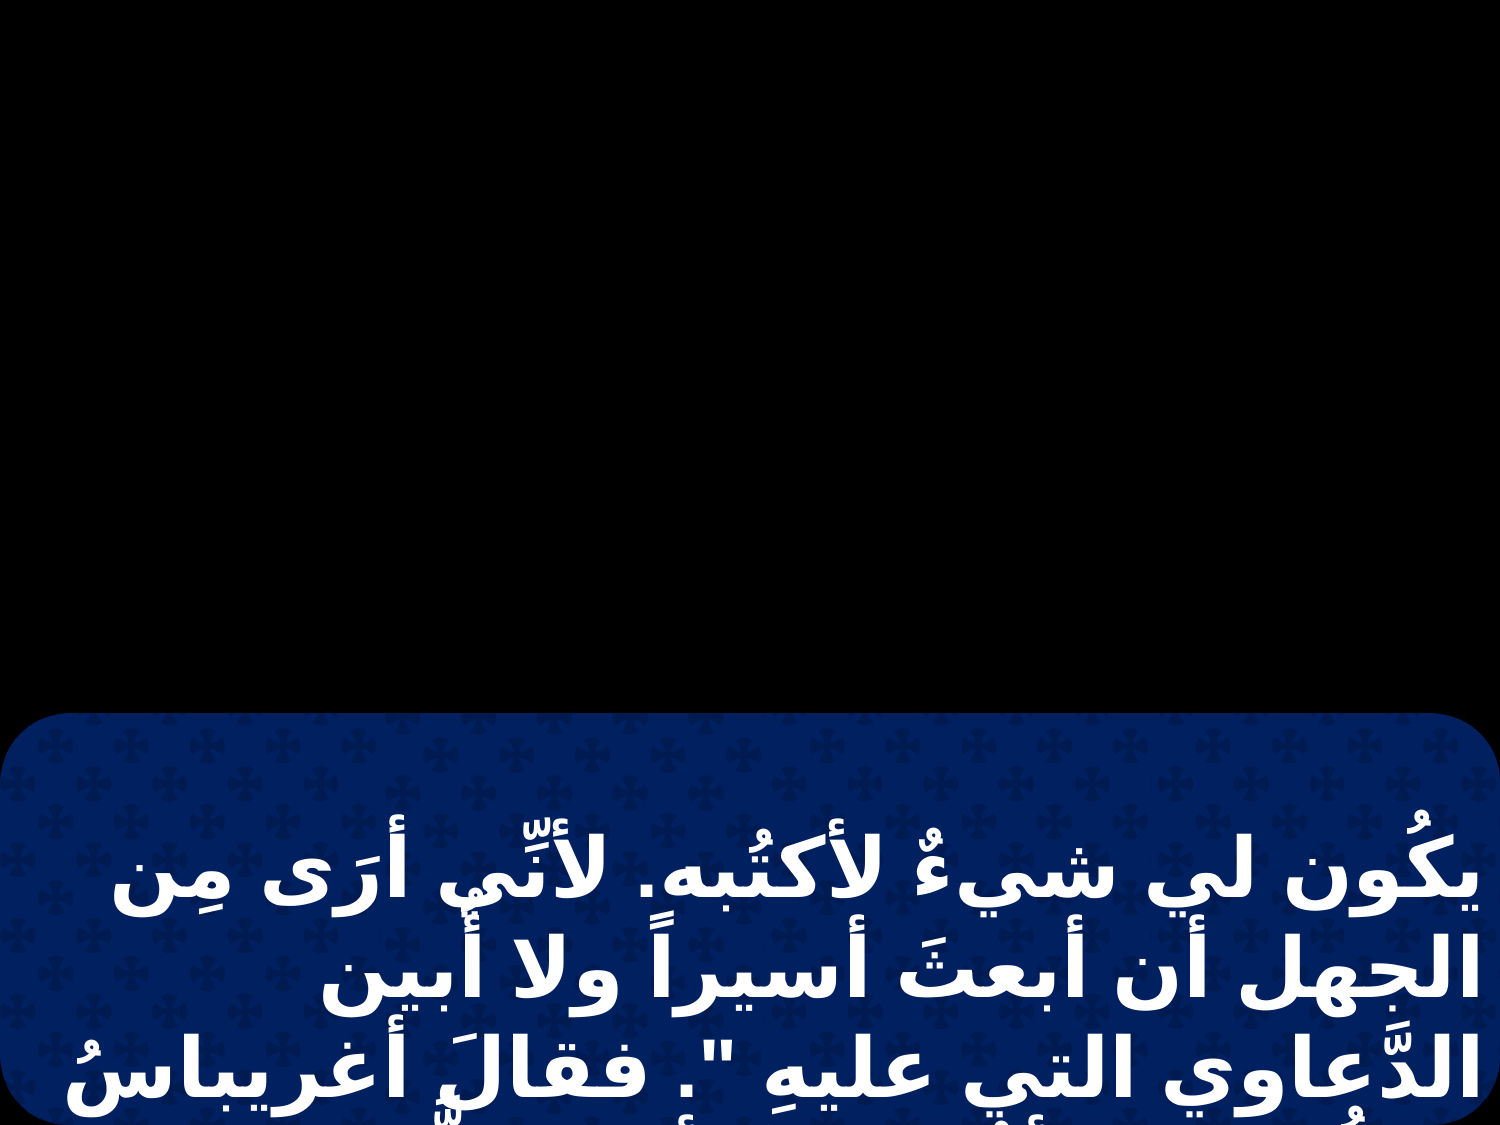

يكُون لي شيءٌ لأكتُبه. لأنِّي أرَى مِن الجهل أن أبعثَ أسيراً ولا أُبين الدَّعاوي التي عليهِ ". فقالَ أغريباسُ لبولُسَ: " مأذُونٌ لكَ أن تتكلَّمَ عن نفسكَ ". فحينئذٍ بسطَ